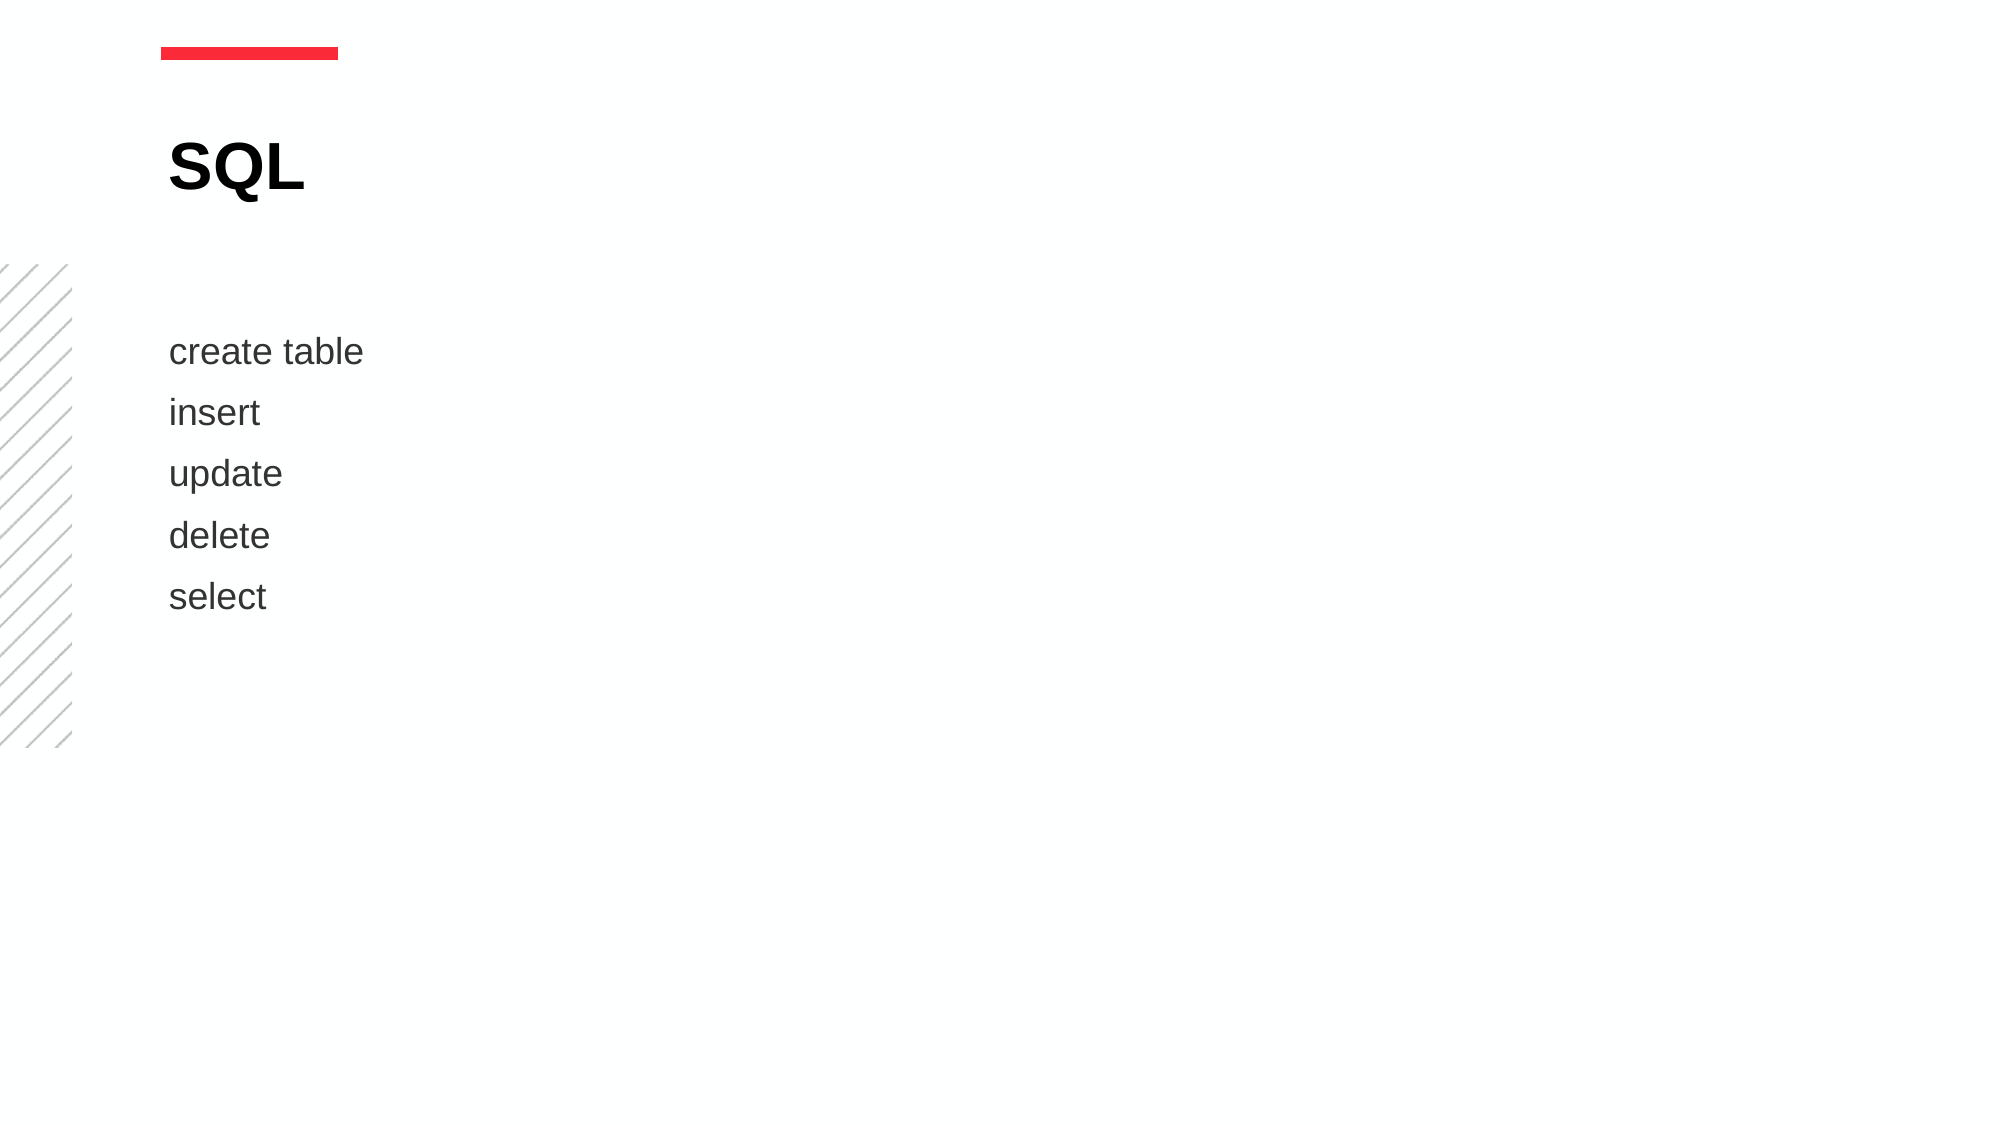

SQL
create table
insert
update
delete
select
35